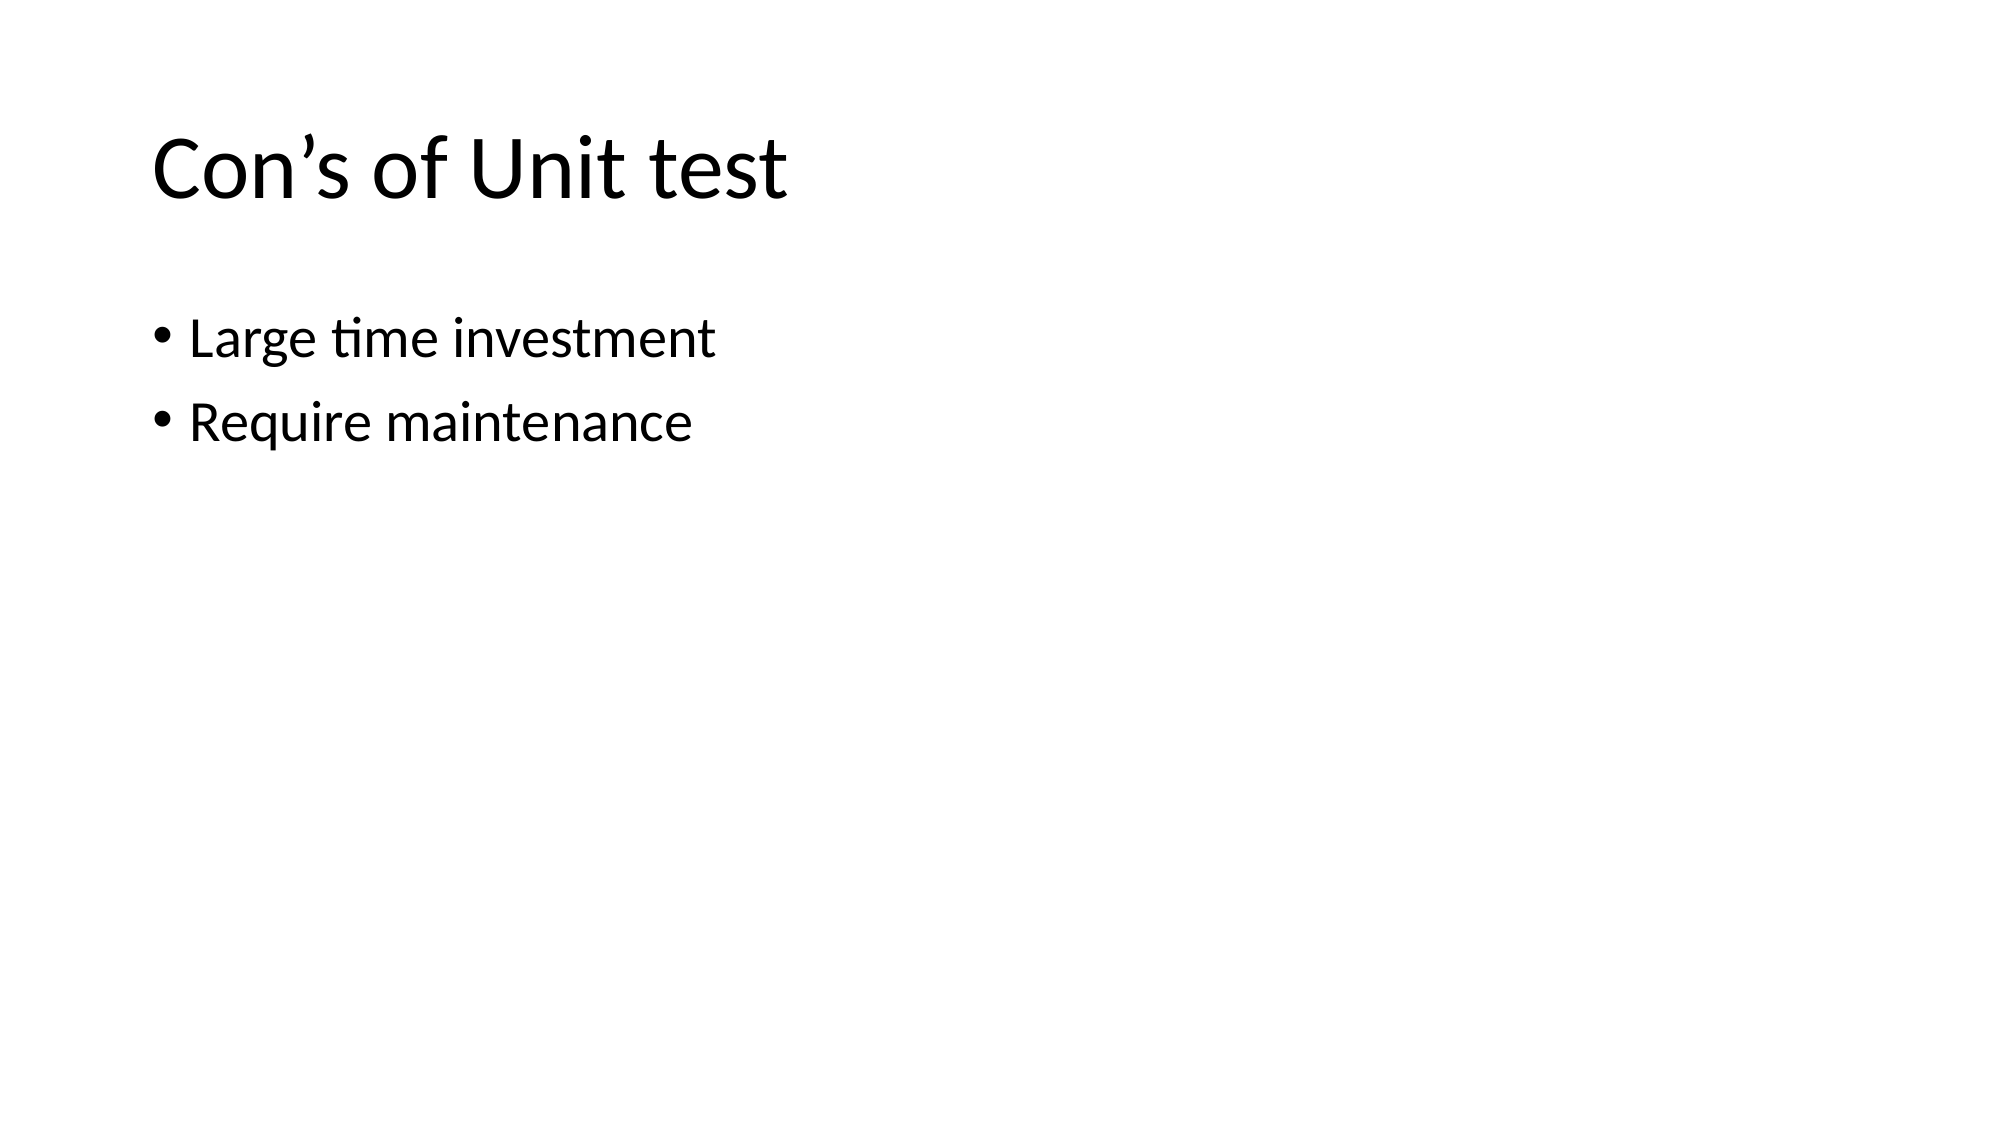

# Con’s of Unit test
Large time investment
Require maintenance